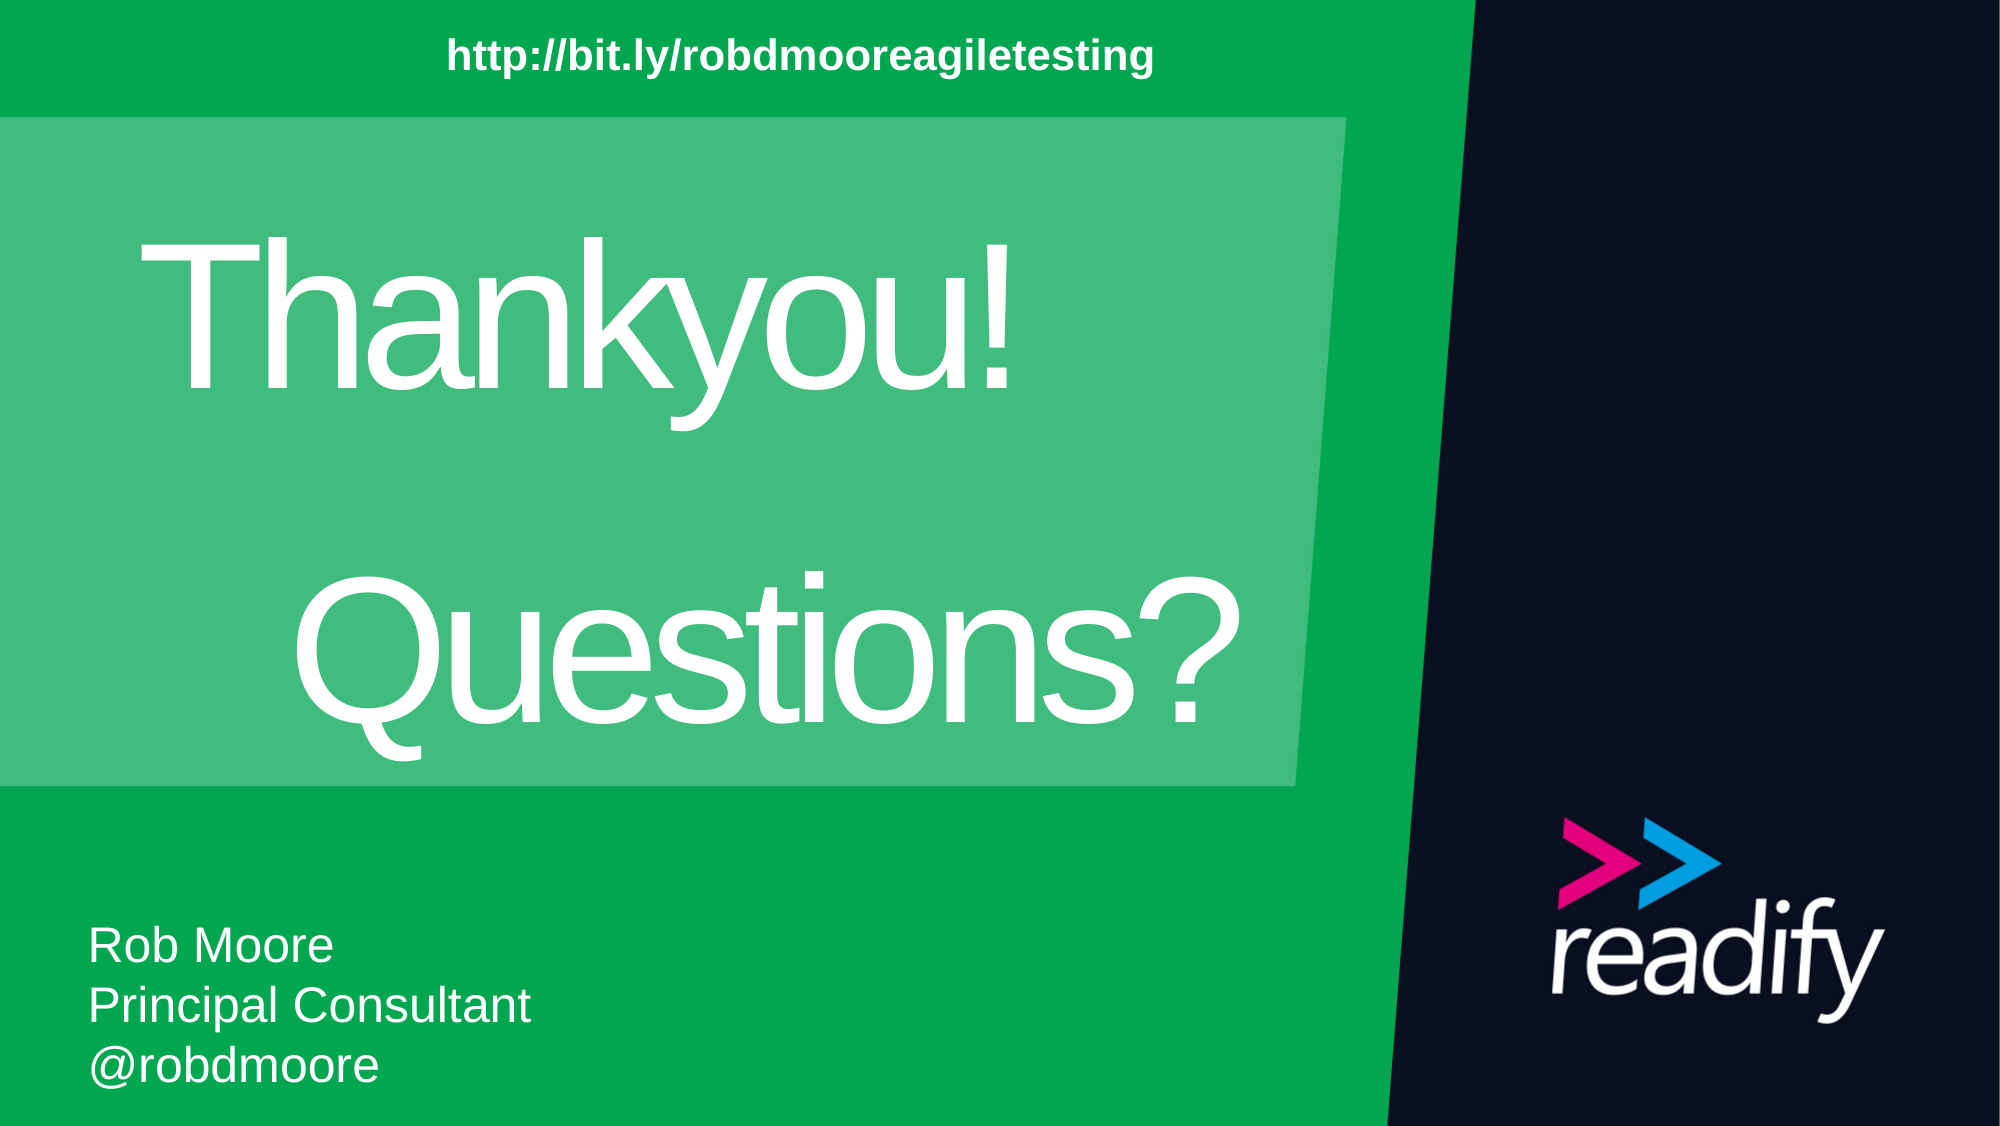

http://bit.ly/robdmooreagiletesting
# Thankyou! Questions?
Rob Moore
Principal Consultant
@robdmoore